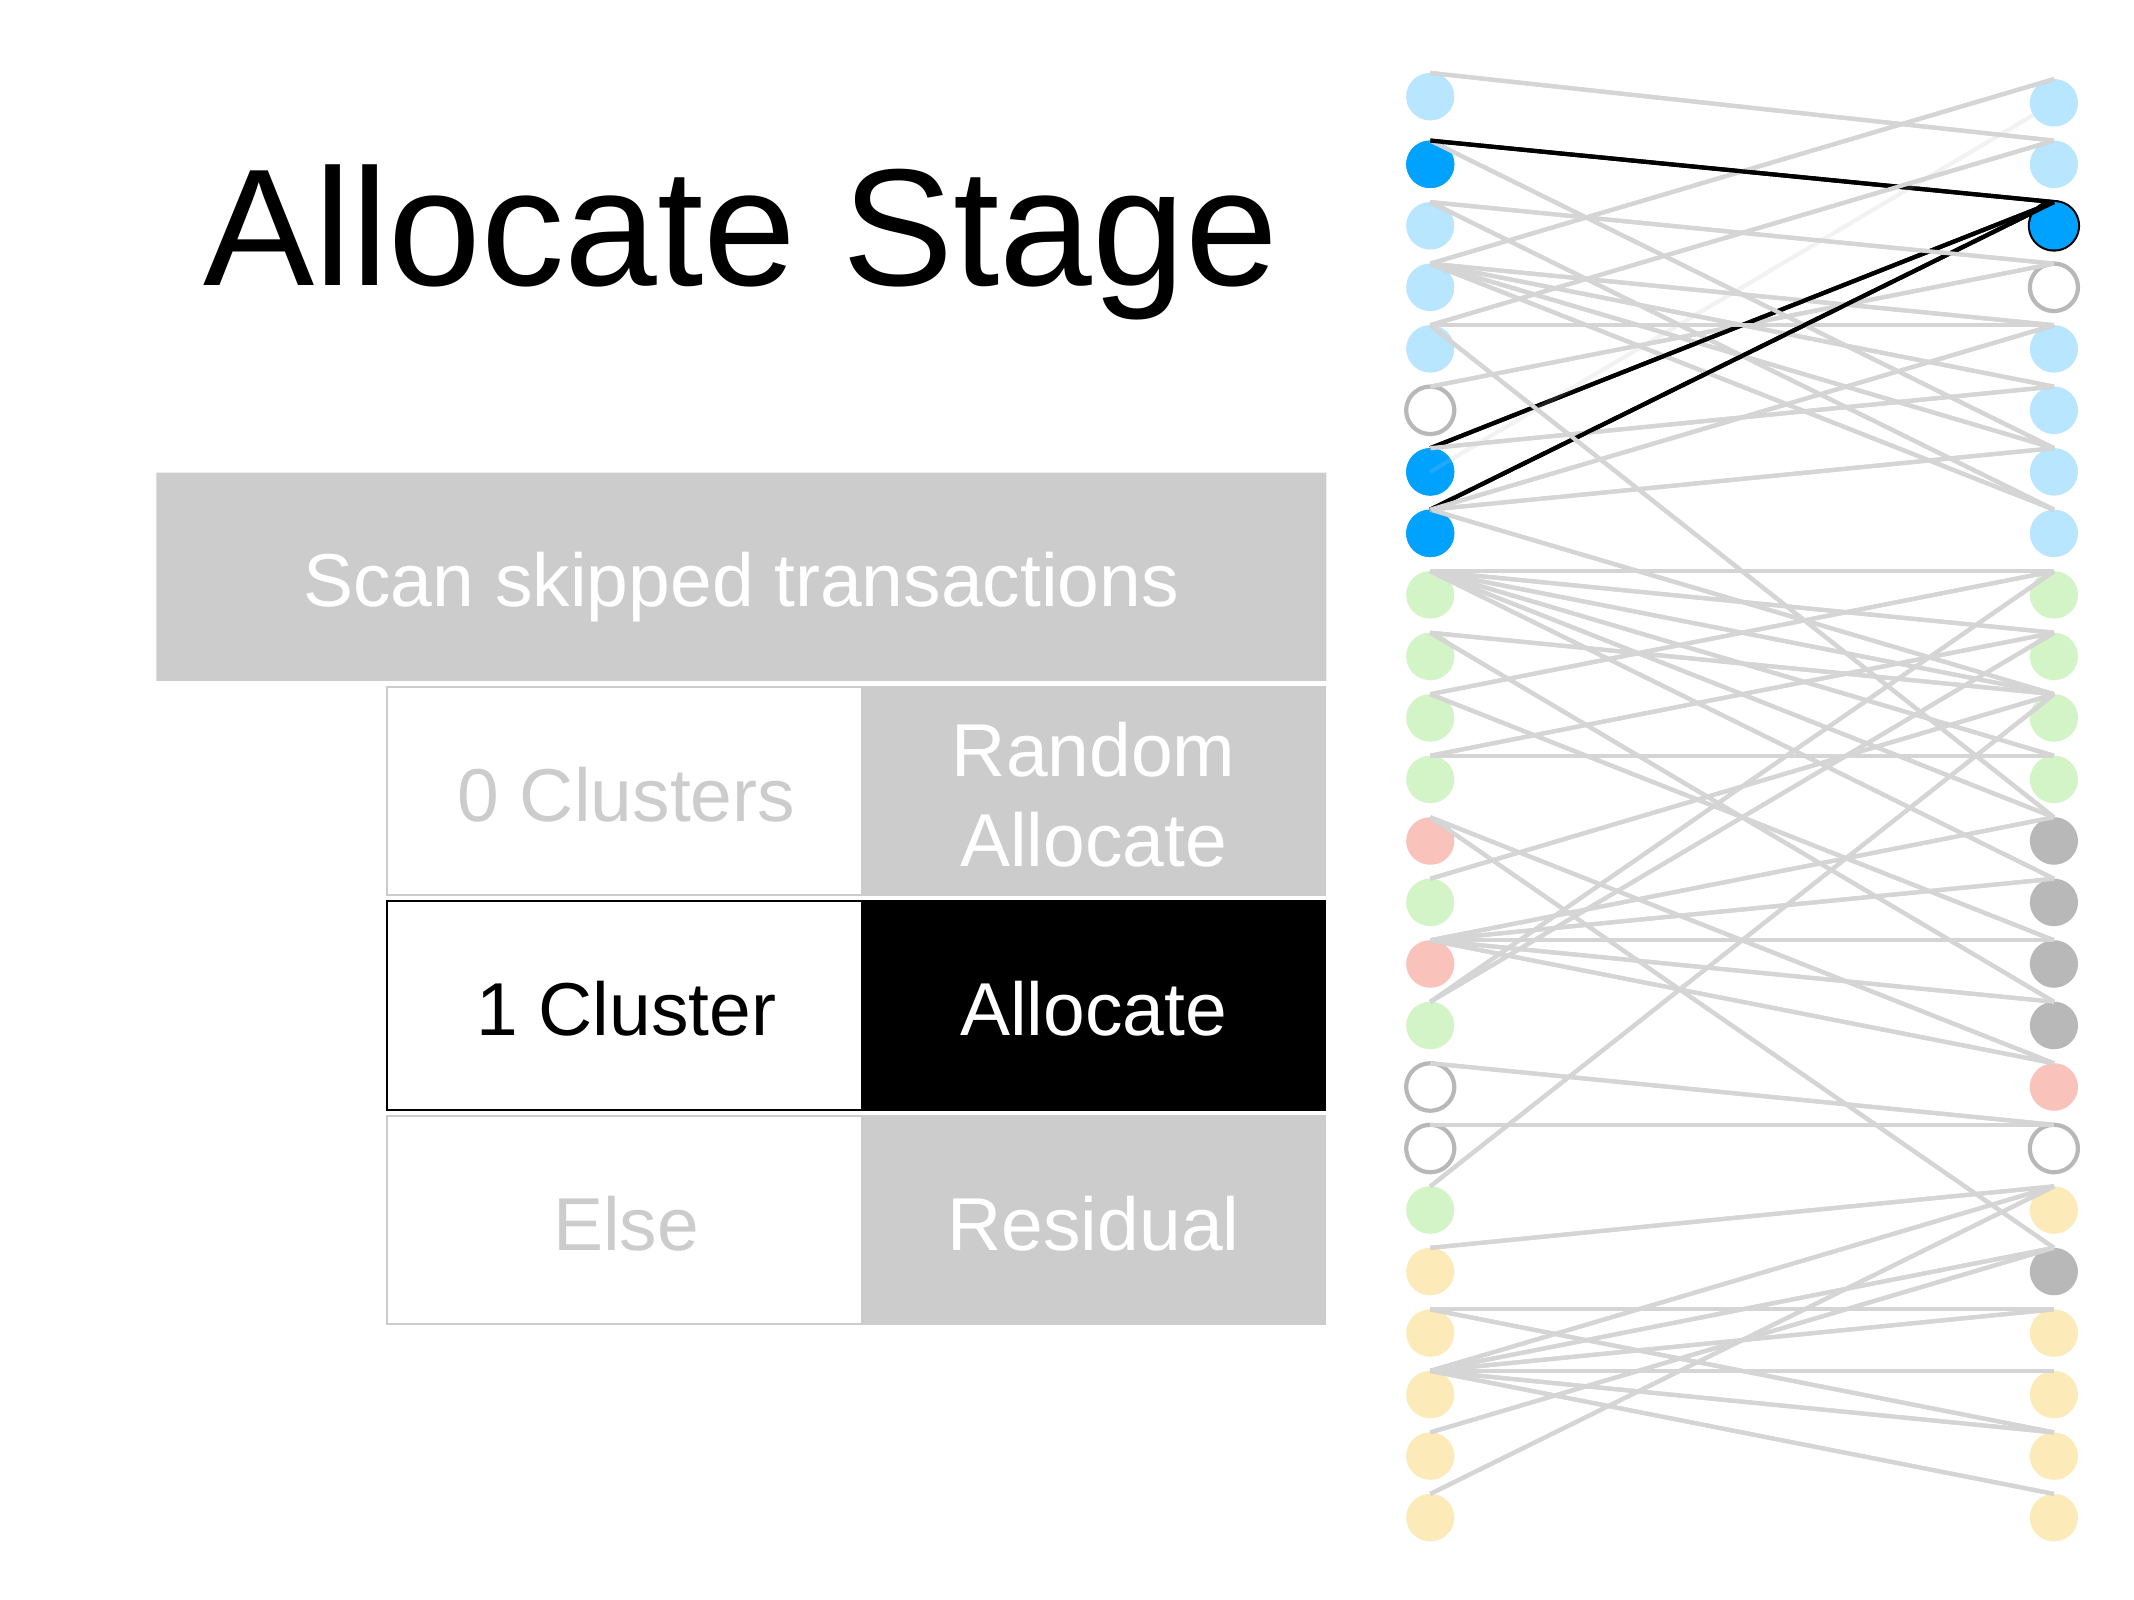

# Allocate Stage

Scan skipped transactions
0 Clusters
Random Allocate
1 Cluster
Allocate
1 Cluster
Allocate
Else
Residual